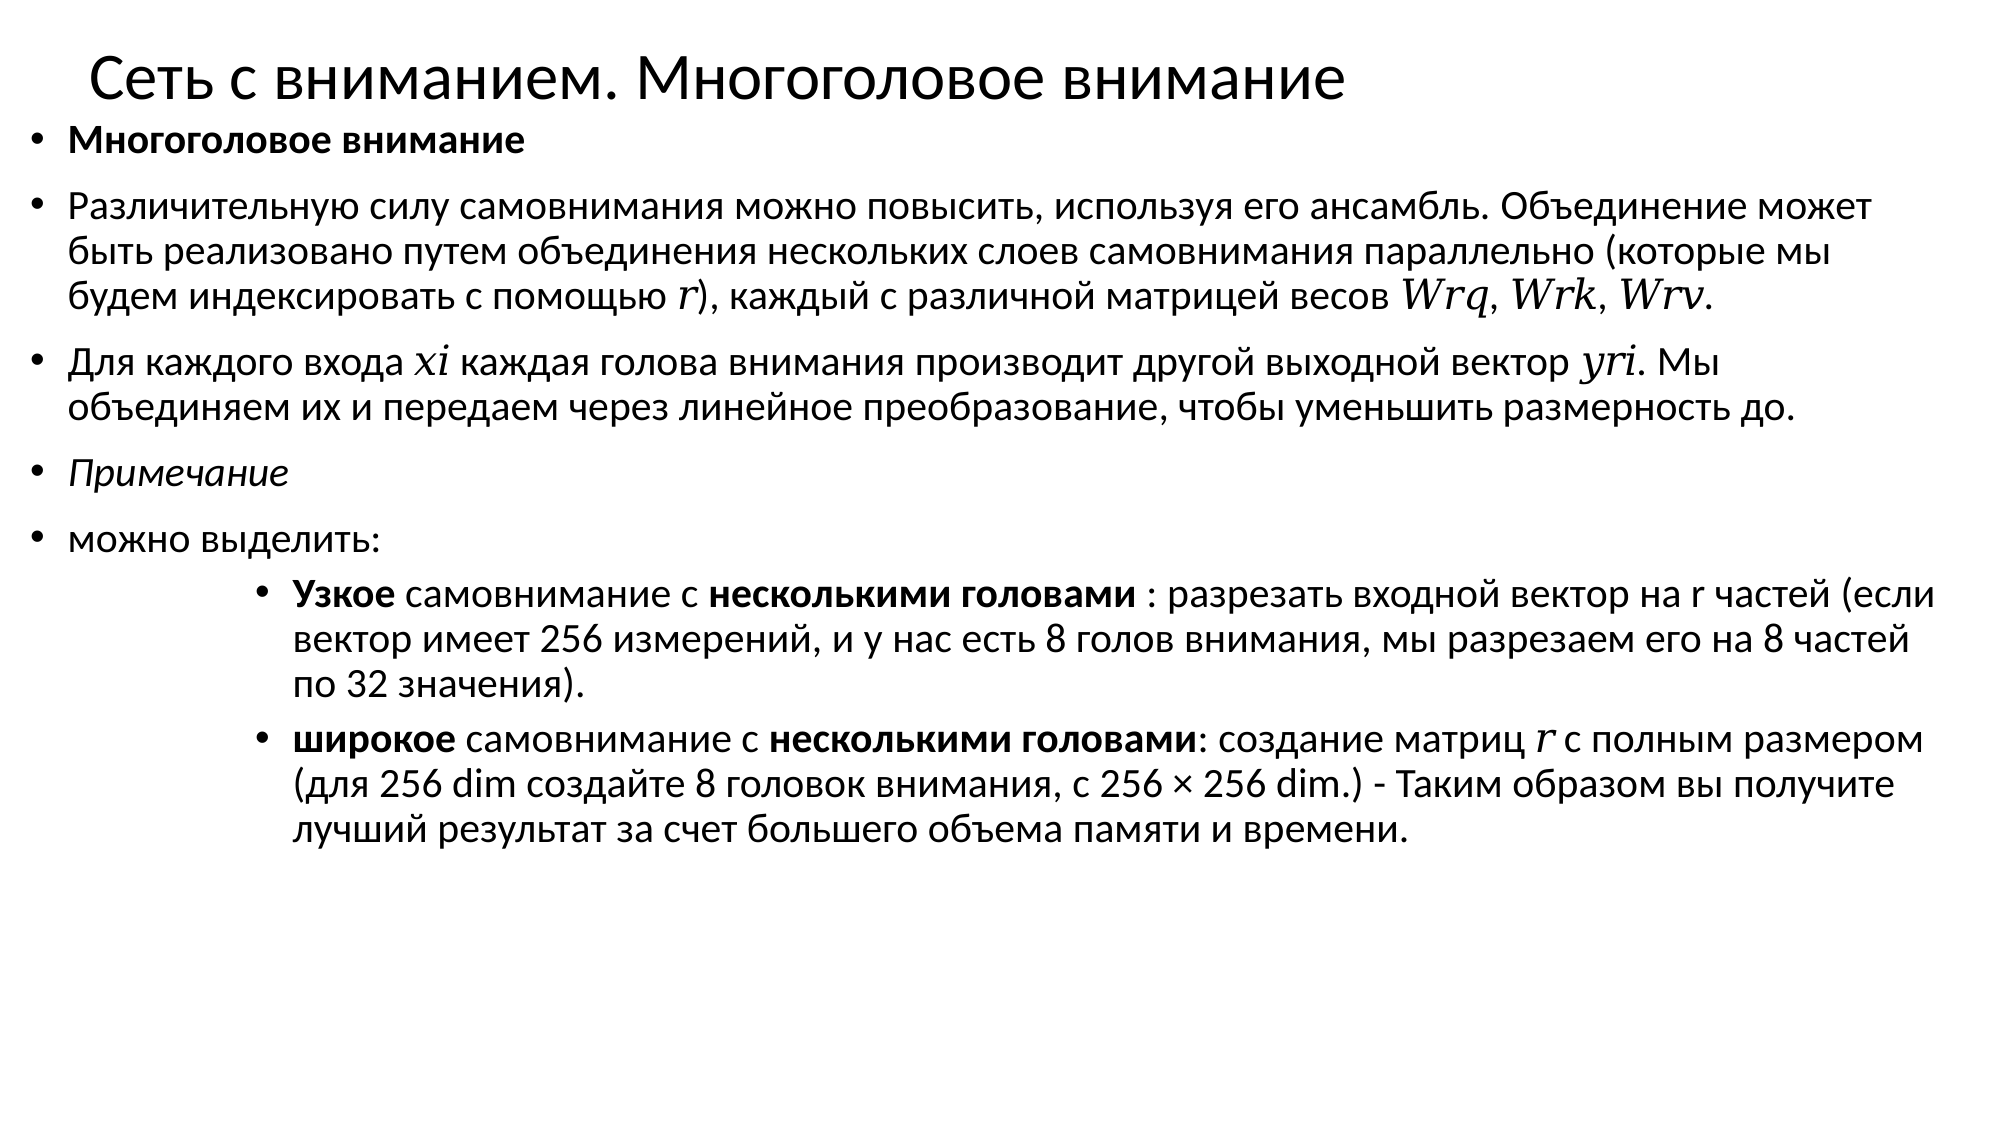

# Сеть с вниманием. Многоголовое внимание

Многоголовое внимание
Различительную силу самовнимания можно повысить, используя его ансамбль. Объединение может быть реализовано путем объединения нескольких слоев самовнимания параллельно (которые мы будем индексировать с помощью 𝑟), каждый с различной матрицей весов 𝑊𝑟𝑞, 𝑊𝑟𝑘, 𝑊𝑟𝑣.
Для каждого входа 𝑥𝑖 каждая голова внимания производит другой выходной вектор 𝑦𝑟𝑖. Мы объединяем их и передаем через линейное преобразование, чтобы уменьшить размерность до.
Примечание
можно выделить:
Узкое самовнимание с несколькими головами : разрезать входной вектор на r частей (если вектор имеет 256 измерений, и у нас есть 8 голов внимания, мы разрезаем его на 8 частей по 32 значения).
широкое самовнимание с несколькими головами: создание матриц 𝑟 с полным размером (для 256 dim создайте 8 головок внимания, с 256 × 256 dim.) - Таким образом вы получите лучший результат за счет большего объема памяти и времени.